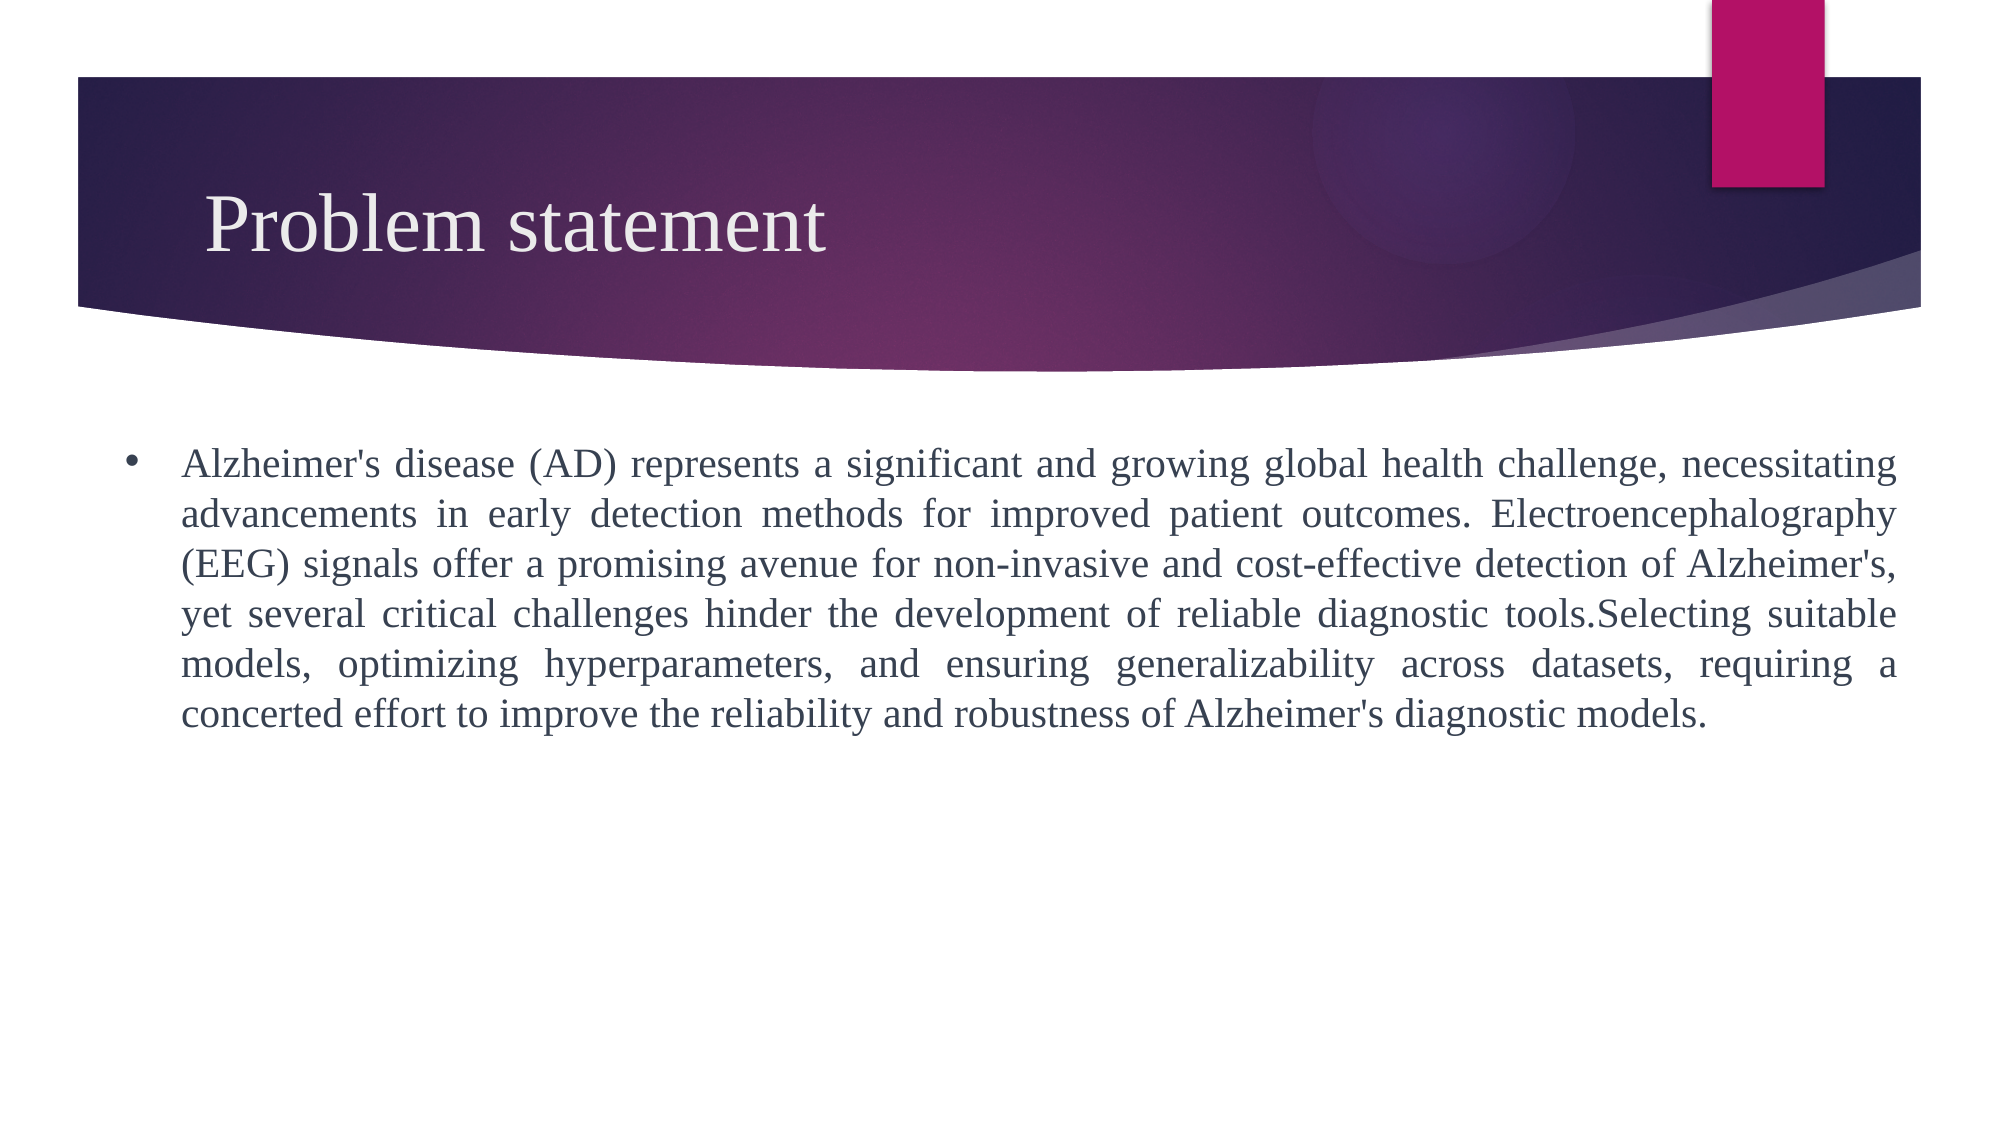

# Problem statement
Alzheimer's disease (AD) represents a significant and growing global health challenge, necessitating advancements in early detection methods for improved patient outcomes. Electroencephalography (EEG) signals offer a promising avenue for non-invasive and cost-effective detection of Alzheimer's, yet several critical challenges hinder the development of reliable diagnostic tools.Selecting suitable models, optimizing hyperparameters, and ensuring generalizability across datasets, requiring a concerted effort to improve the reliability and robustness of Alzheimer's diagnostic models.